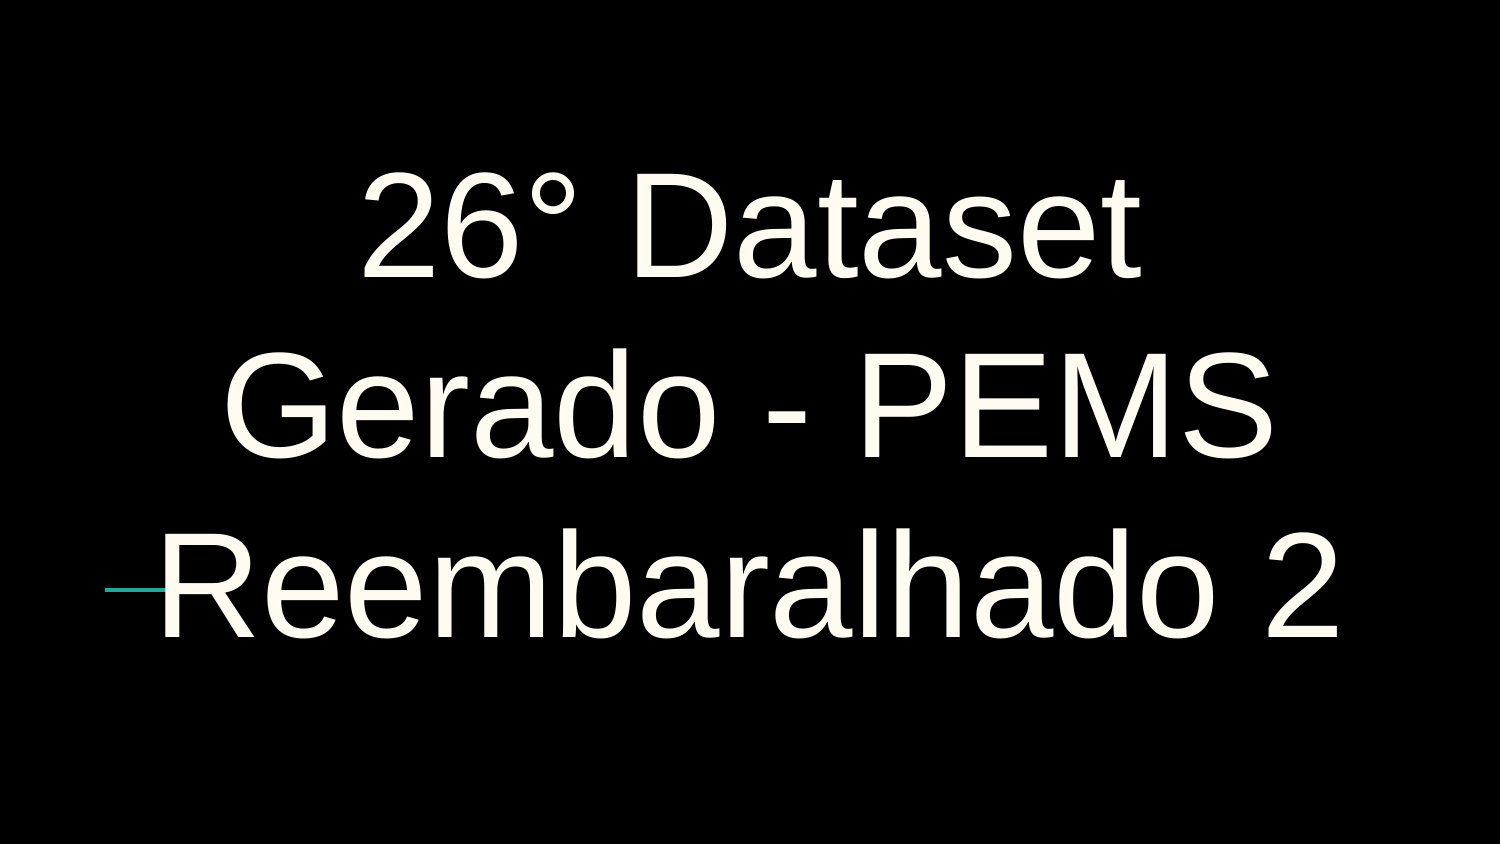

# 26° Dataset Gerado - PEMS Reembaralhado 2